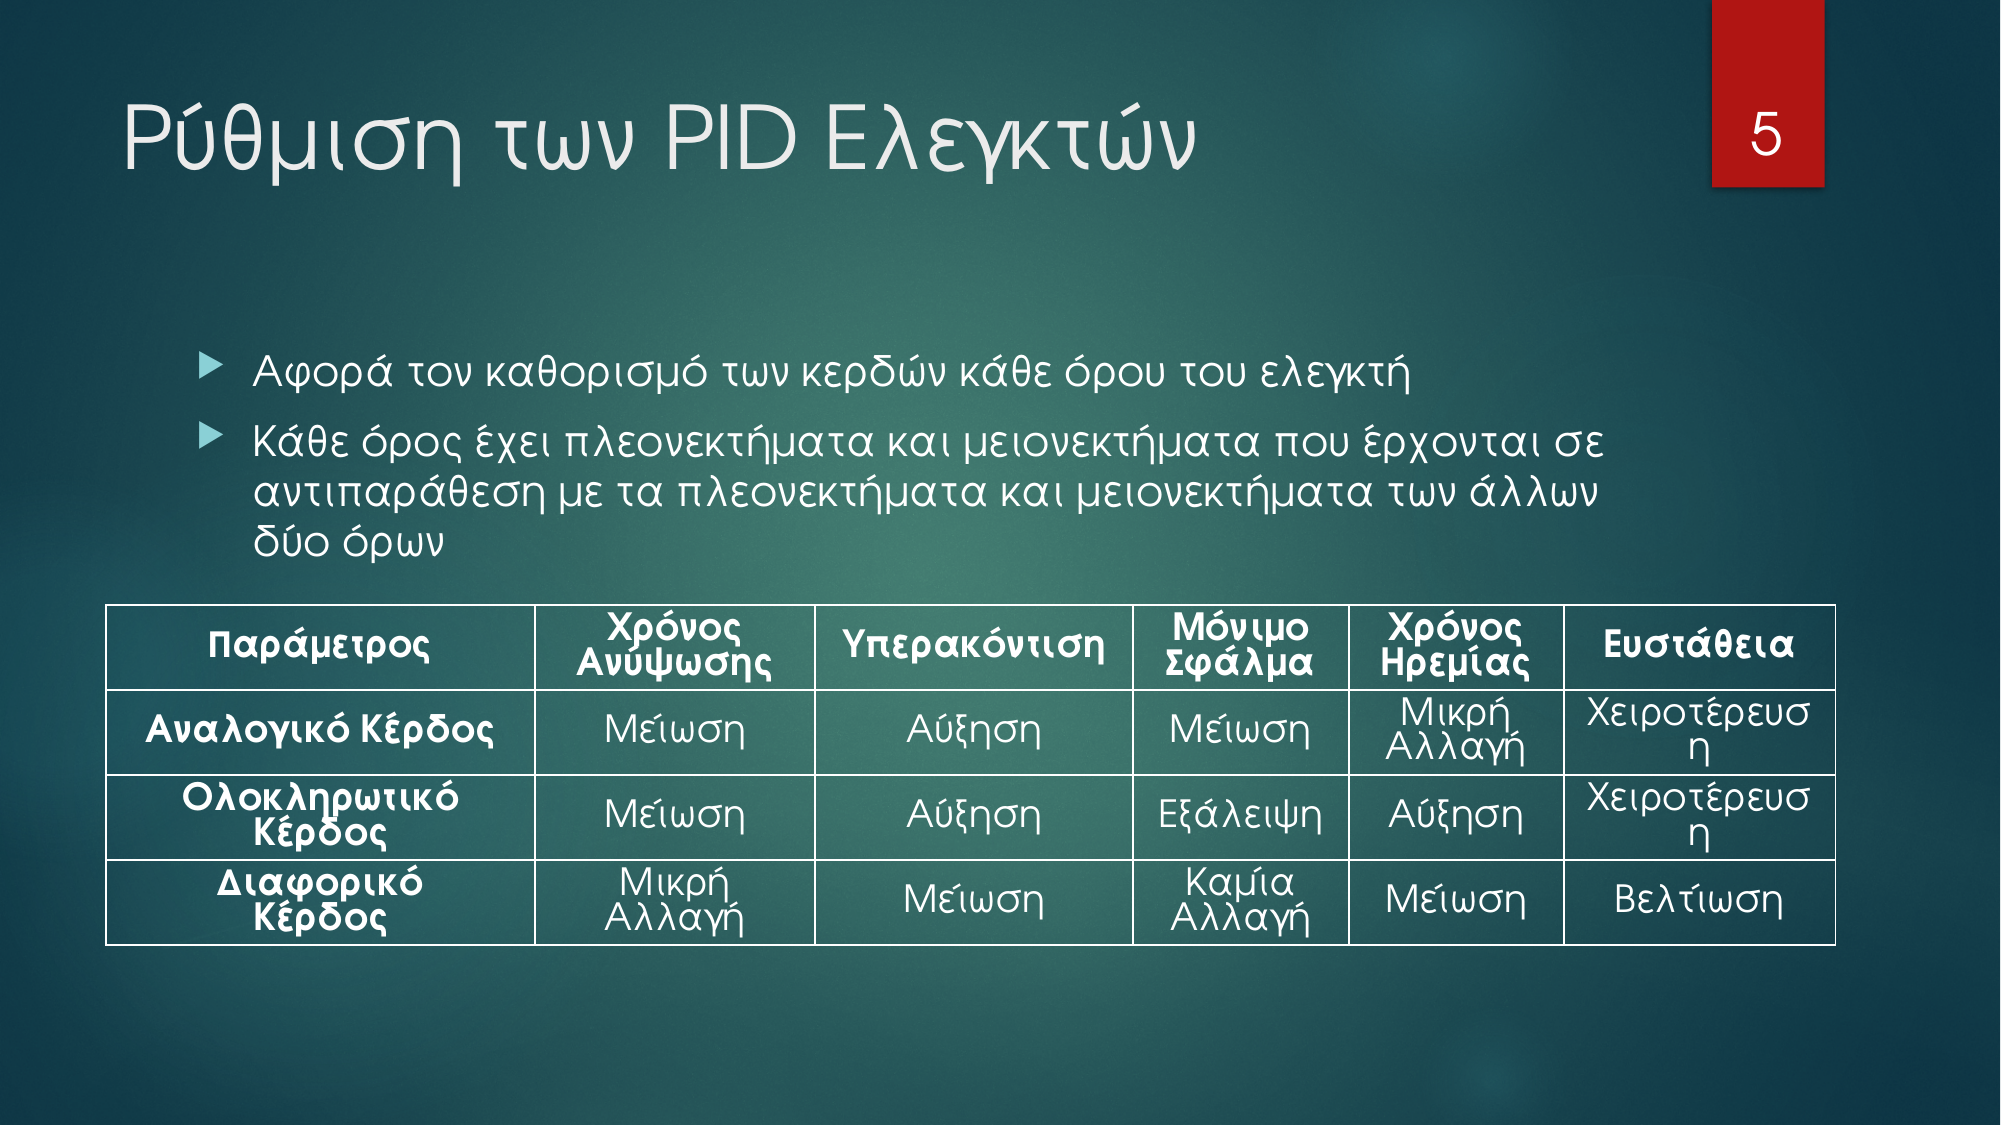

5
# Ρύθμιση των PID Ελεγκτών
Αφορά τον καθορισμό των κερδών κάθε όρου του ελεγκτή
Κάθε όρος έχει πλεονεκτήματα και μειονεκτήματα που έρχονται σε αντιπαράθεση με τα πλεονεκτήματα και μειονεκτήματα των άλλων δύο όρων
| Παράμετρος | Χρόνος Ανύψωσης | Υπερακόντιση | Μόνιμο Σφάλμα | Χρόνος Ηρεμίας | Ευστάθεια |
| --- | --- | --- | --- | --- | --- |
| Αναλογικό Κέρδος | Μείωση | Αύξηση | Μείωση | Μικρή Αλλαγή | Χειροτέρευση |
| Ολοκληρωτικό Κέρδος | Μείωση | Αύξηση | Εξάλειψη | Αύξηση | Χειροτέρευση |
| Διαφορικό Κέρδος | Μικρή Αλλαγή | Μείωση | Καμία Αλλαγή | Μείωση | Βελτίωση |